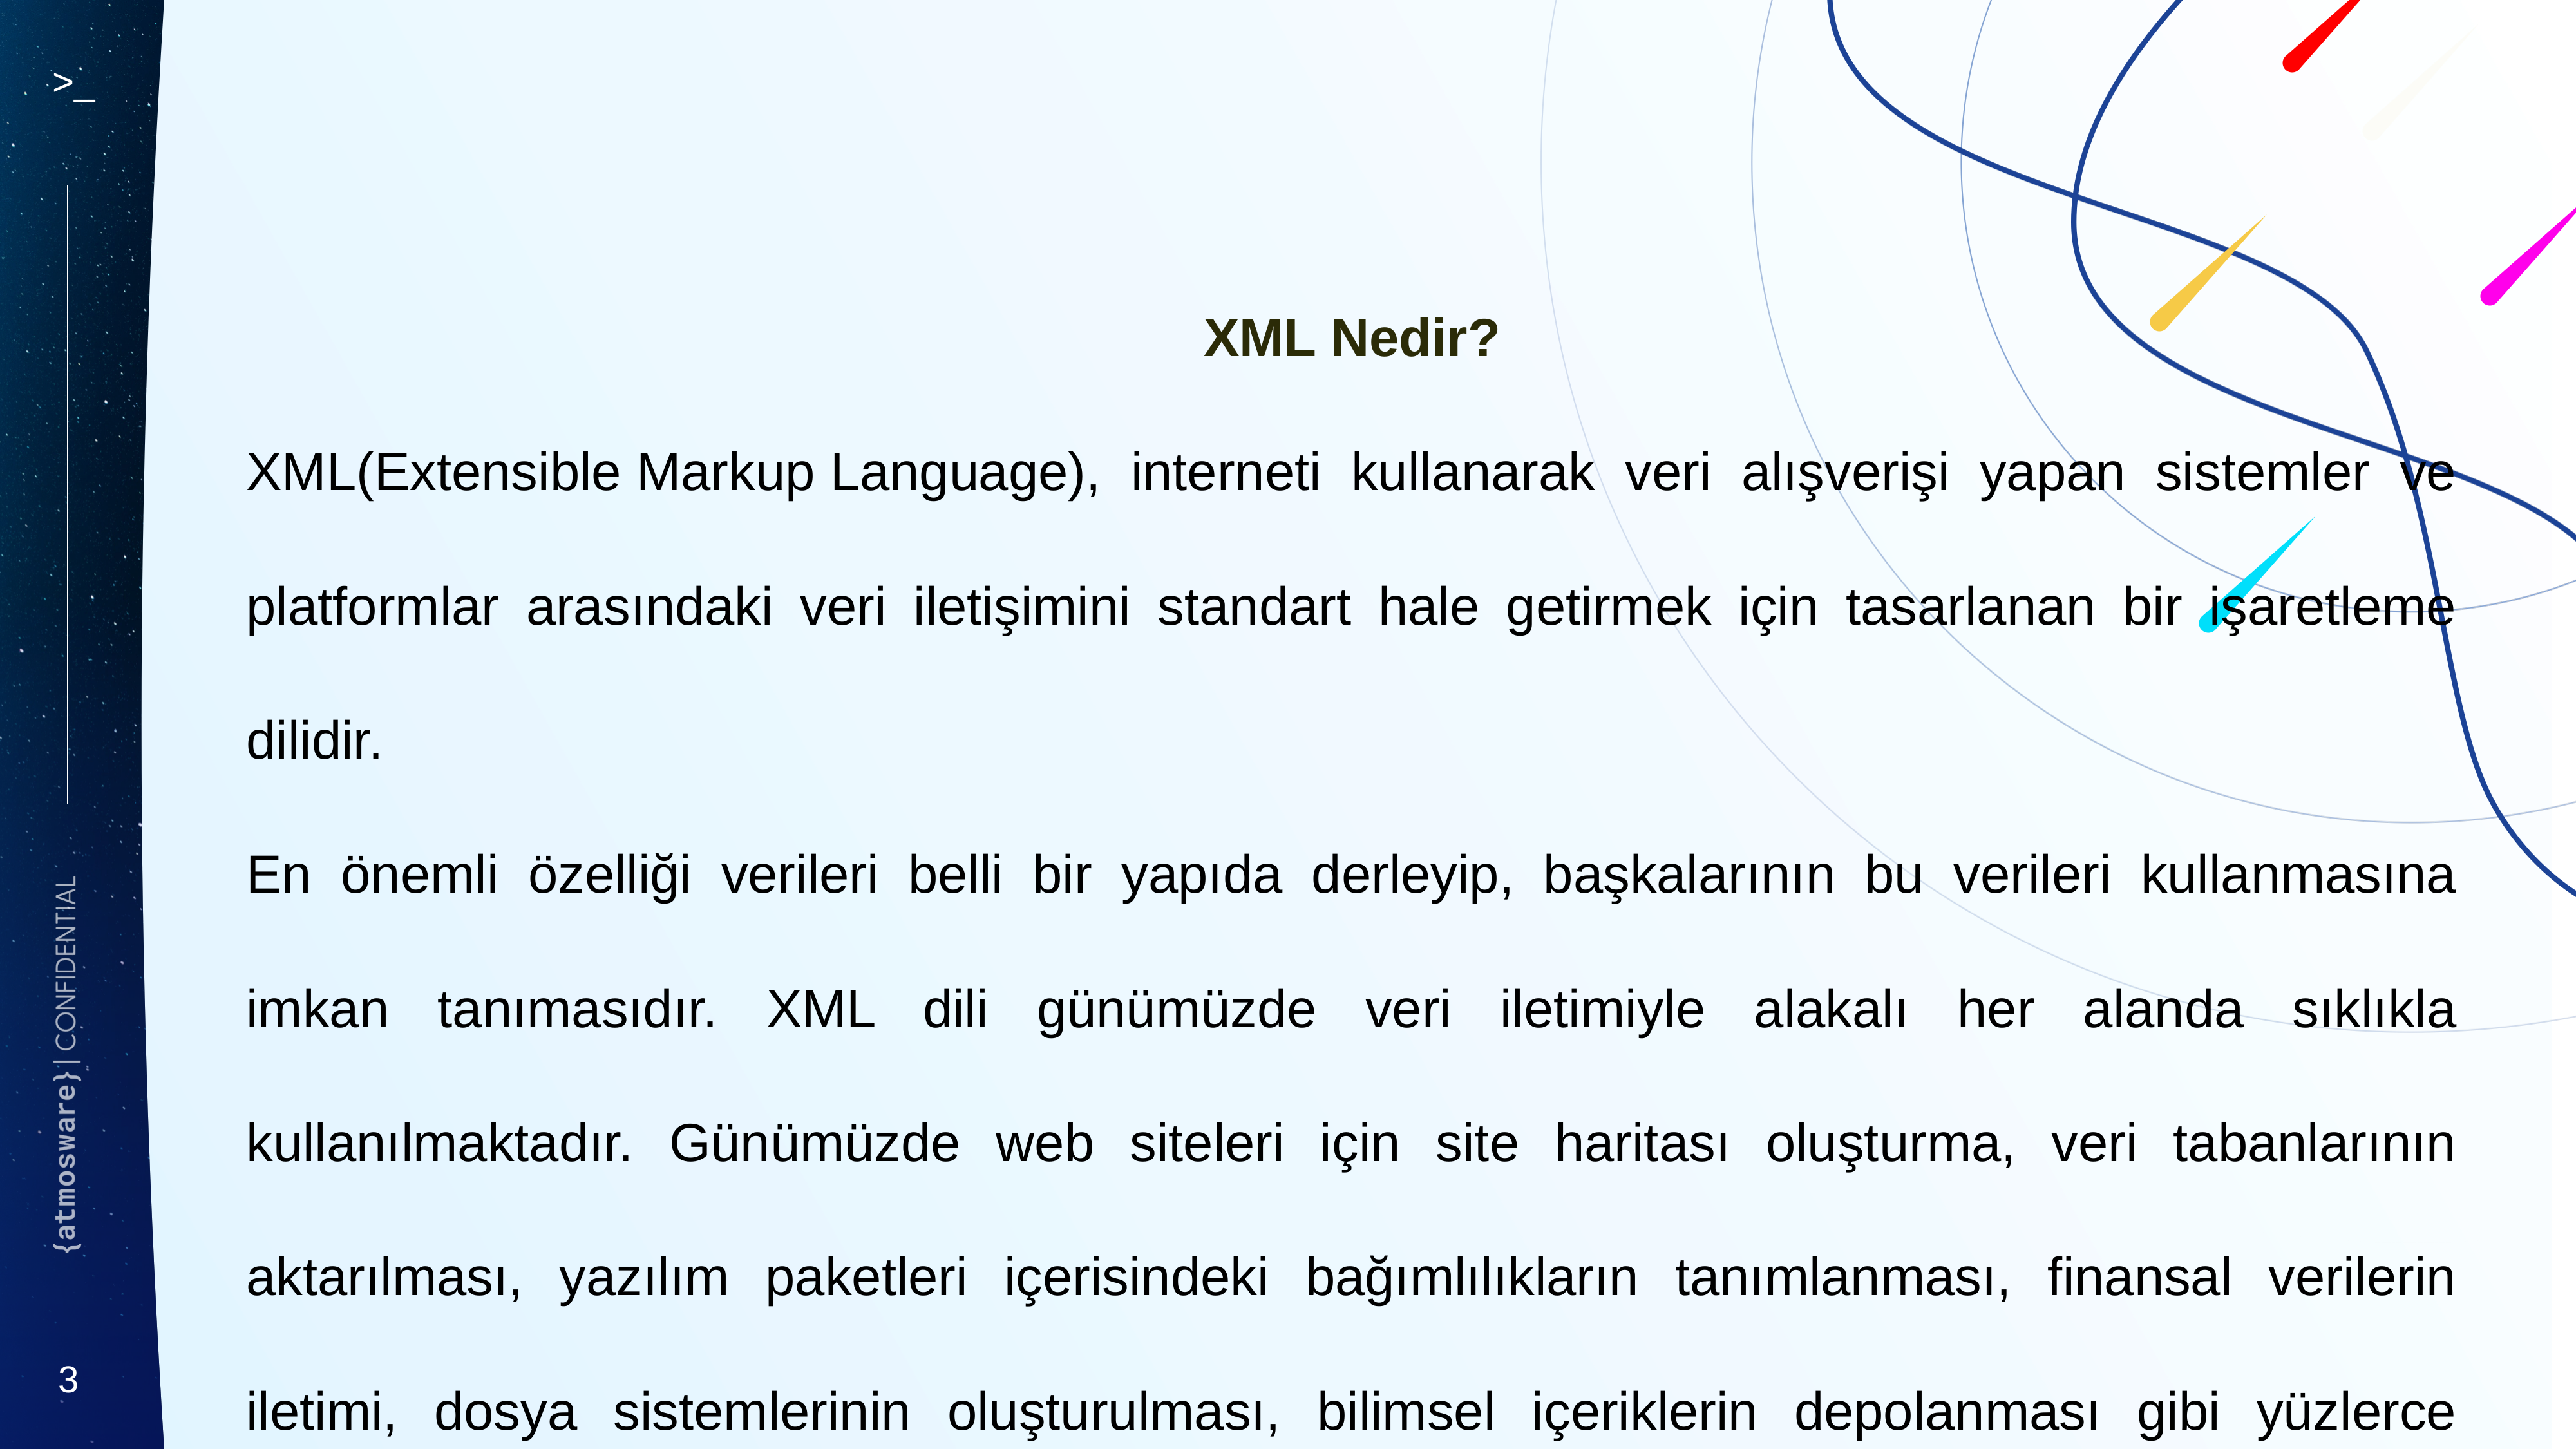

XML Nedir?
XML(Extensible Markup Language), interneti kullanarak veri alışverişi yapan sistemler ve platformlar arasındaki veri iletişimini standart hale getirmek için tasarlanan bir işaretleme dilidir.
En önemli özelliği verileri belli bir yapıda derleyip, başkalarının bu verileri kullanmasına imkan tanımasıdır. XML dili günümüzde veri iletimiyle alakalı her alanda sıklıkla kullanılmaktadır. Günümüzde web siteleri için site haritası oluşturma, veri tabanlarının aktarılması, yazılım paketleri içerisindeki bağımlılıkların tanımlanması, finansal verilerin iletimi, dosya sistemlerinin oluşturulması, bilimsel içeriklerin depolanması gibi yüzlerce alanda XML teknolojisi kullanılmaktadır.
3